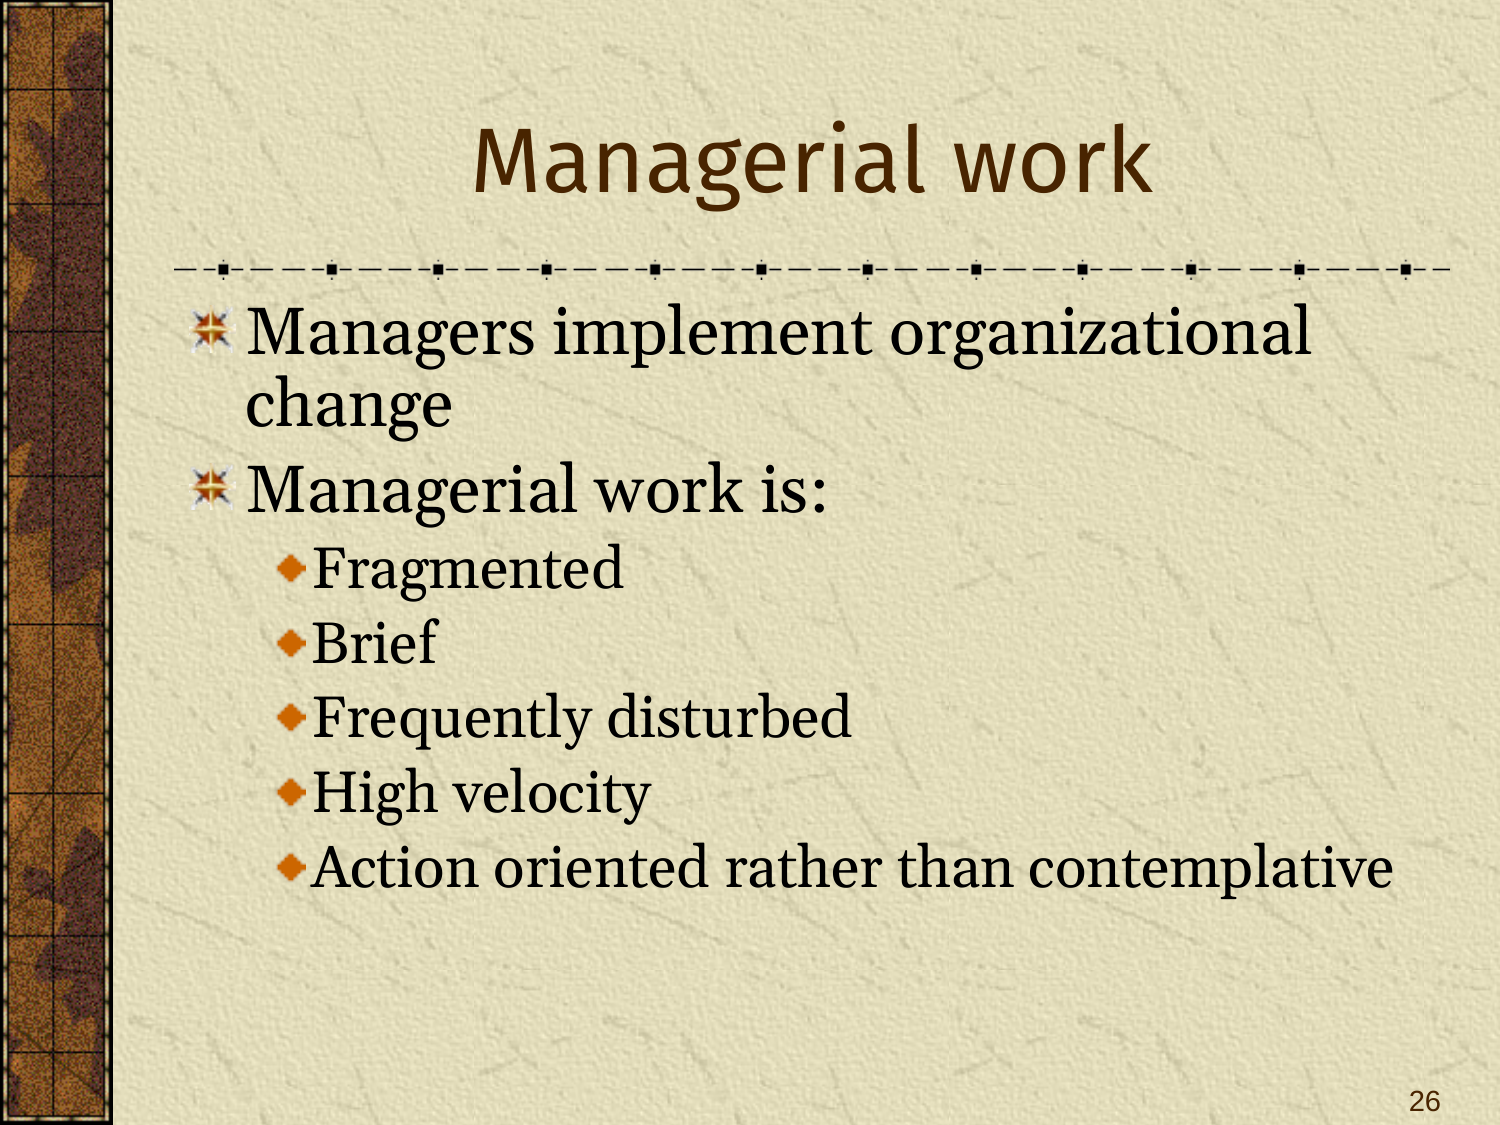

# Managerial work
Managers implement organizational change
Managerial work is:
Fragmented
Brief
Frequently disturbed
High velocity
Action oriented rather than contemplative
26